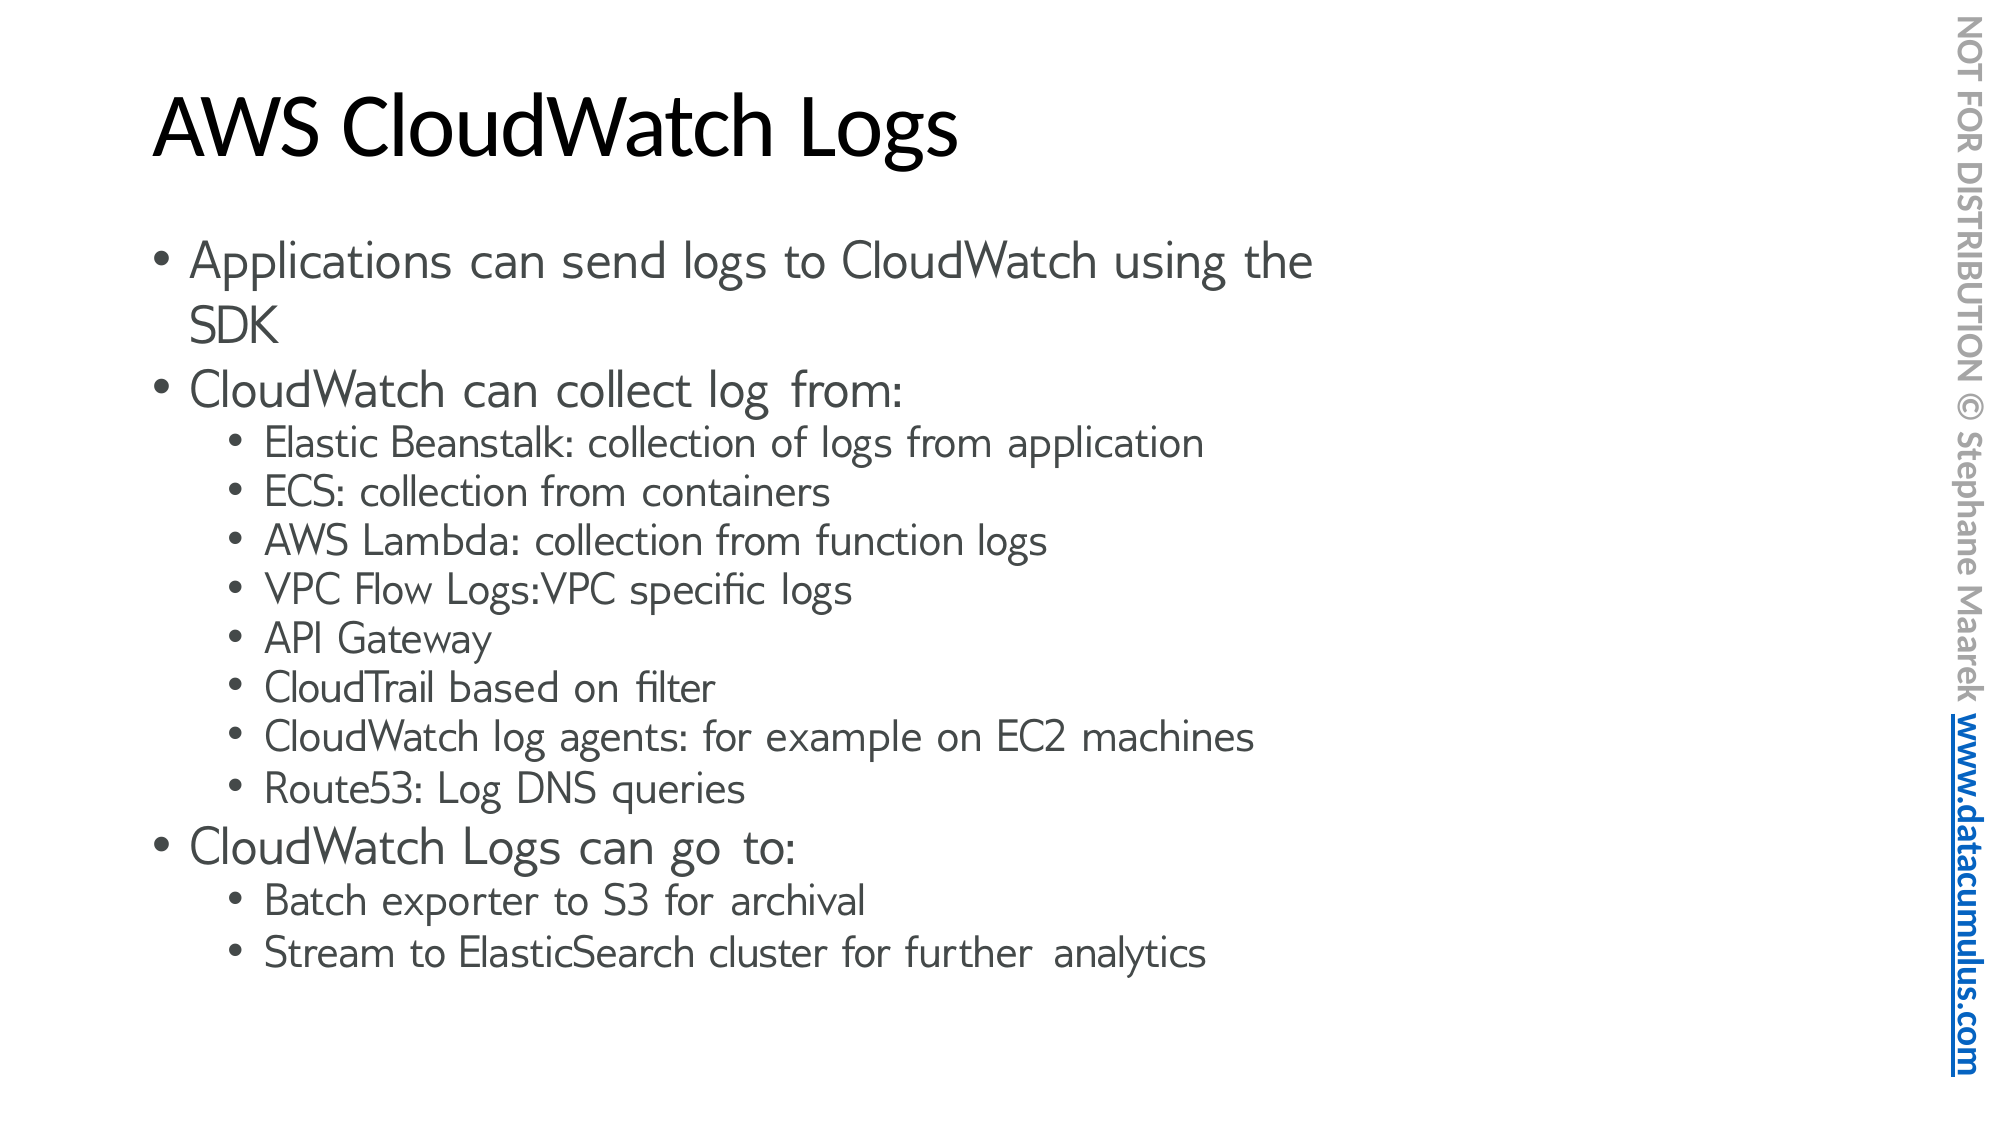

NOT FOR DISTRIBUTION © Stephane Maarek www.datacumulus.com
# AWS CloudWatch Logs
Applications can send logs to CloudWatch using the SDK
CloudWatch can collect log from:
Elastic Beanstalk: collection of logs from application
ECS: collection from containers
AWS Lambda: collection from function logs
VPC Flow Logs:VPC specific logs
API Gateway
CloudTrail based on filter
CloudWatch log agents: for example on EC2 machines
Route53: Log DNS queries
CloudWatch Logs can go to:
Batch exporter to S3 for archival
Stream to ElasticSearch cluster for further analytics
© Stephane Maarek